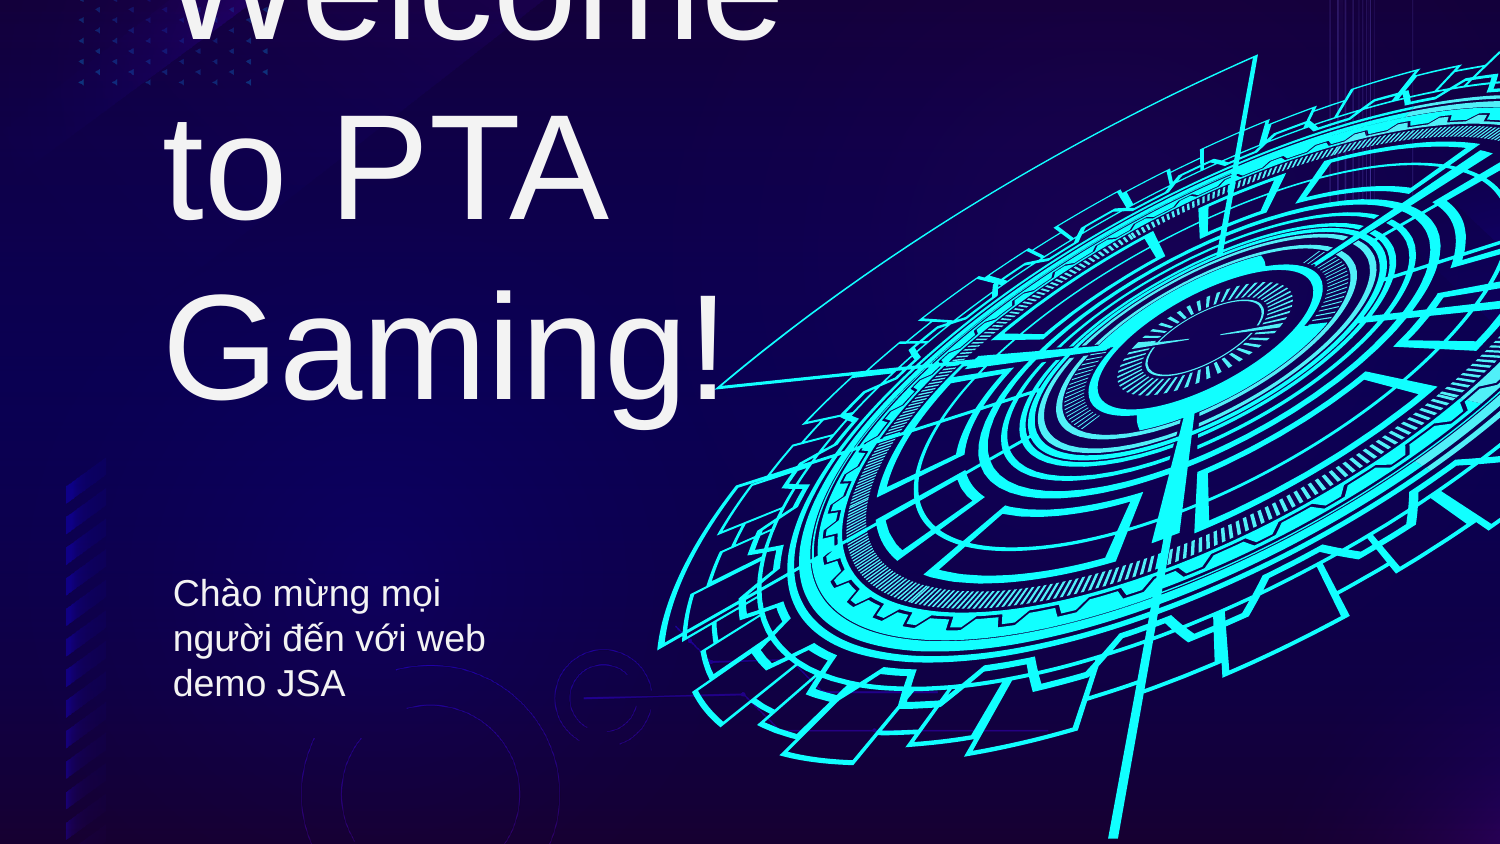

# Welcome to PTA Gaming!
Chào mừng mọi người đến với web demo JSA